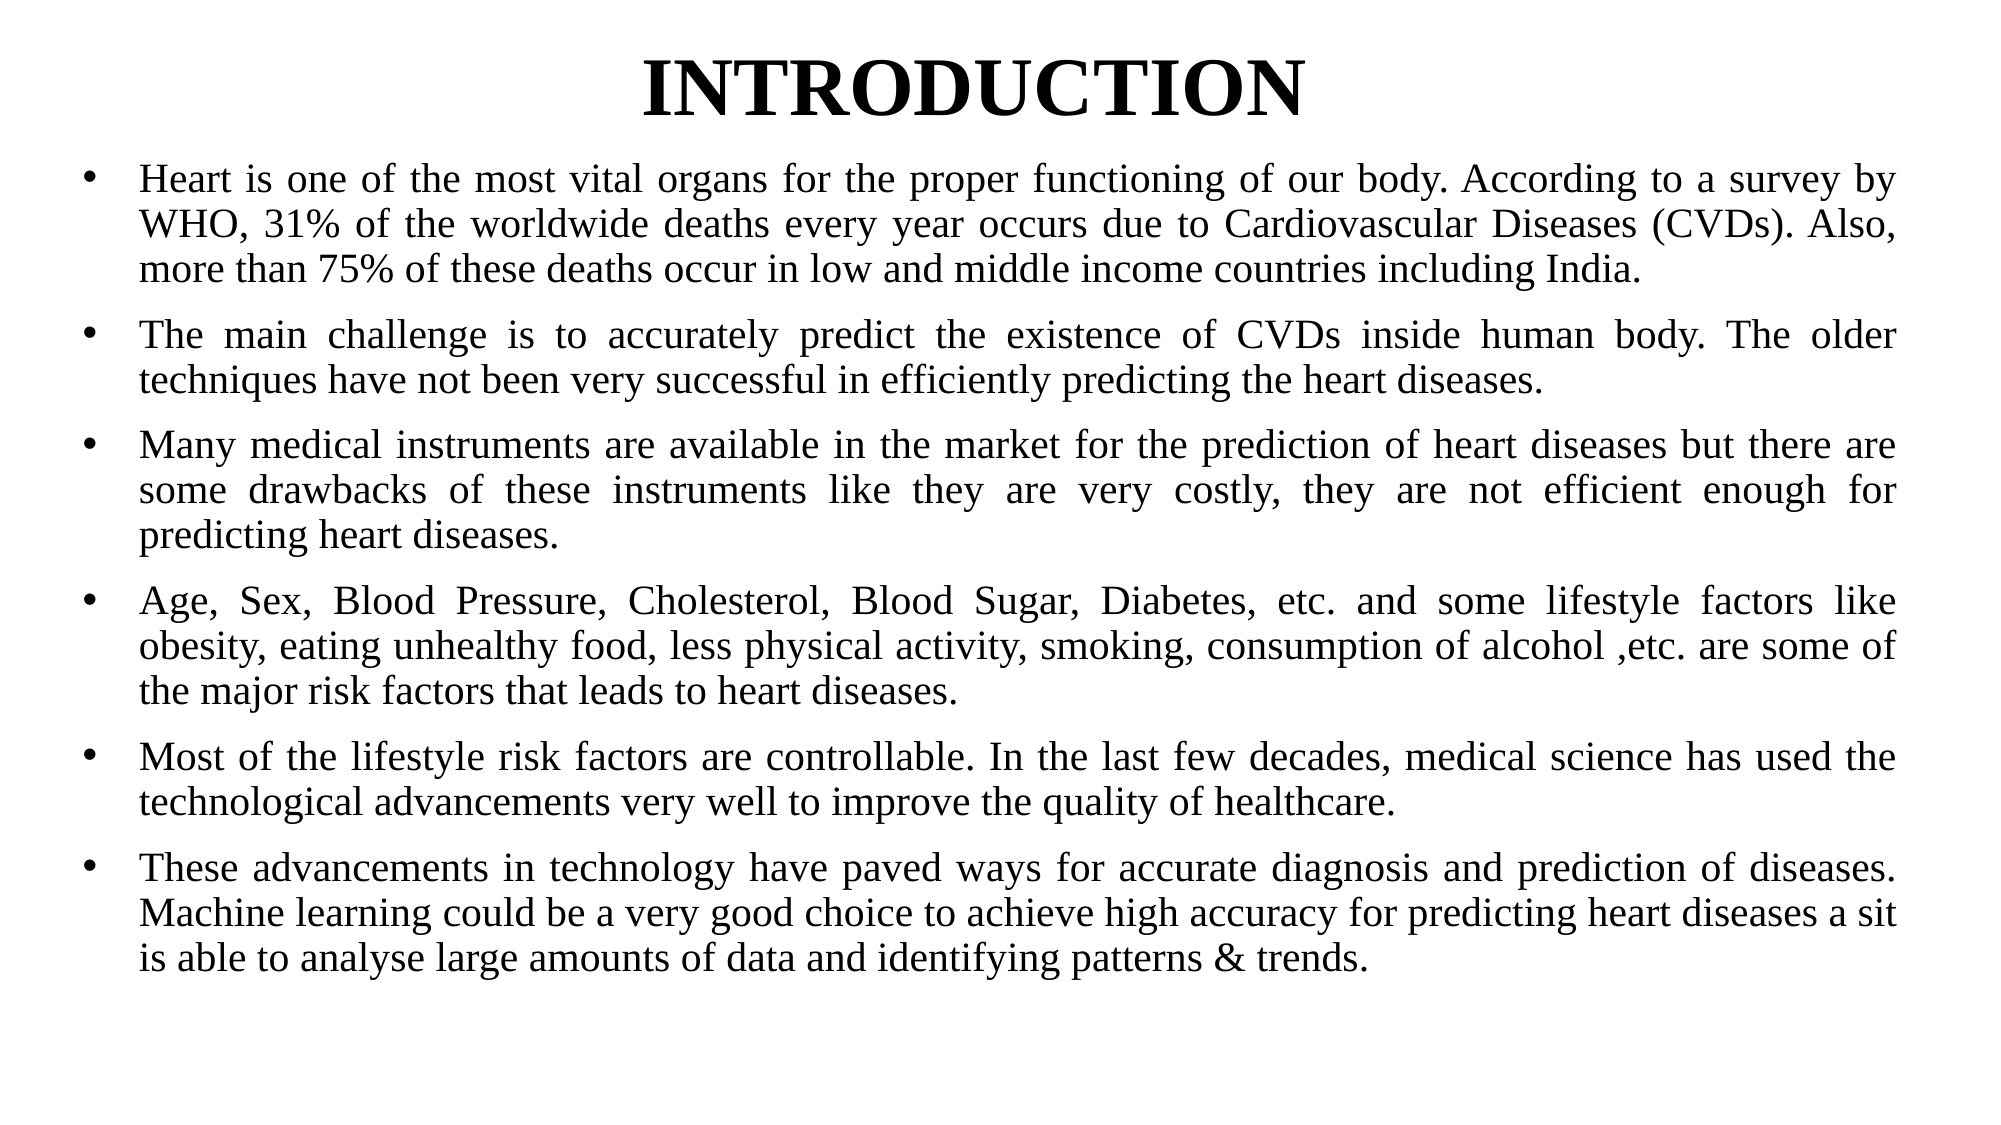

INTRODUCTION
Heart is one of the most vital organs for the proper functioning of our body. According to a survey by WHO, 31% of the worldwide deaths every year occurs due to Cardiovascular Diseases (CVDs). Also, more than 75% of these deaths occur in low and middle income countries including India.
The main challenge is to accurately predict the existence of CVDs inside human body. The older techniques have not been very successful in efficiently predicting the heart diseases.
Many medical instruments are available in the market for the prediction of heart diseases but there are some drawbacks of these instruments like they are very costly, they are not efficient enough for predicting heart diseases.
Age, Sex, Blood Pressure, Cholesterol, Blood Sugar, Diabetes, etc. and some lifestyle factors like obesity, eating unhealthy food, less physical activity, smoking, consumption of alcohol ,etc. are some of the major risk factors that leads to heart diseases.
Most of the lifestyle risk factors are controllable. In the last few decades, medical science has used the technological advancements very well to improve the quality of healthcare.
These advancements in technology have paved ways for accurate diagnosis and prediction of diseases. Machine learning could be a very good choice to achieve high accuracy for predicting heart diseases a sit is able to analyse large amounts of data and identifying patterns & trends.